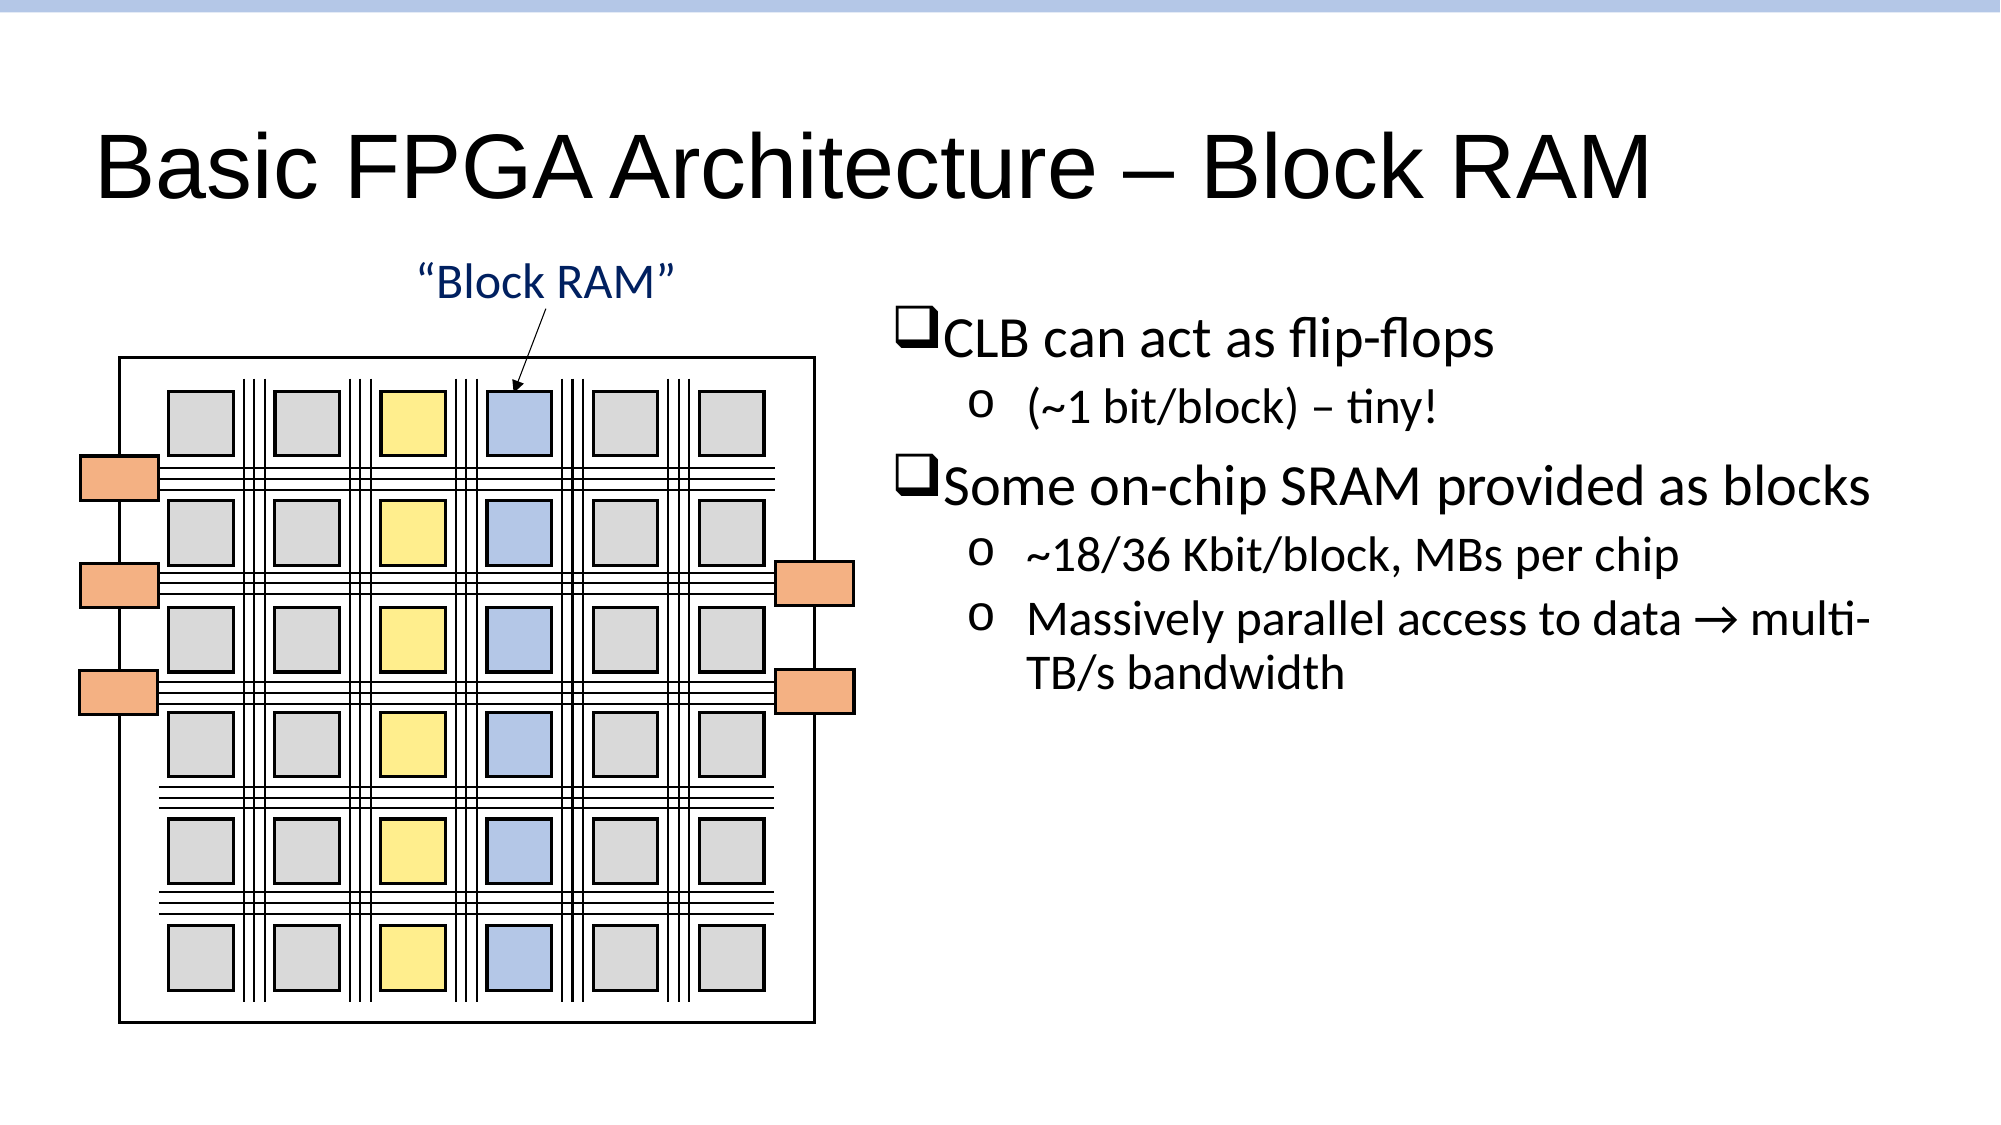

# Basic FPGA Architecture – Block RAM
“Block RAM”
CLB can act as flip-flops
(~1 bit/block) – tiny!
Some on-chip SRAM provided as blocks
~18/36 Kbit/block, MBs per chip
Massively parallel access to data → multi-TB/s bandwidth